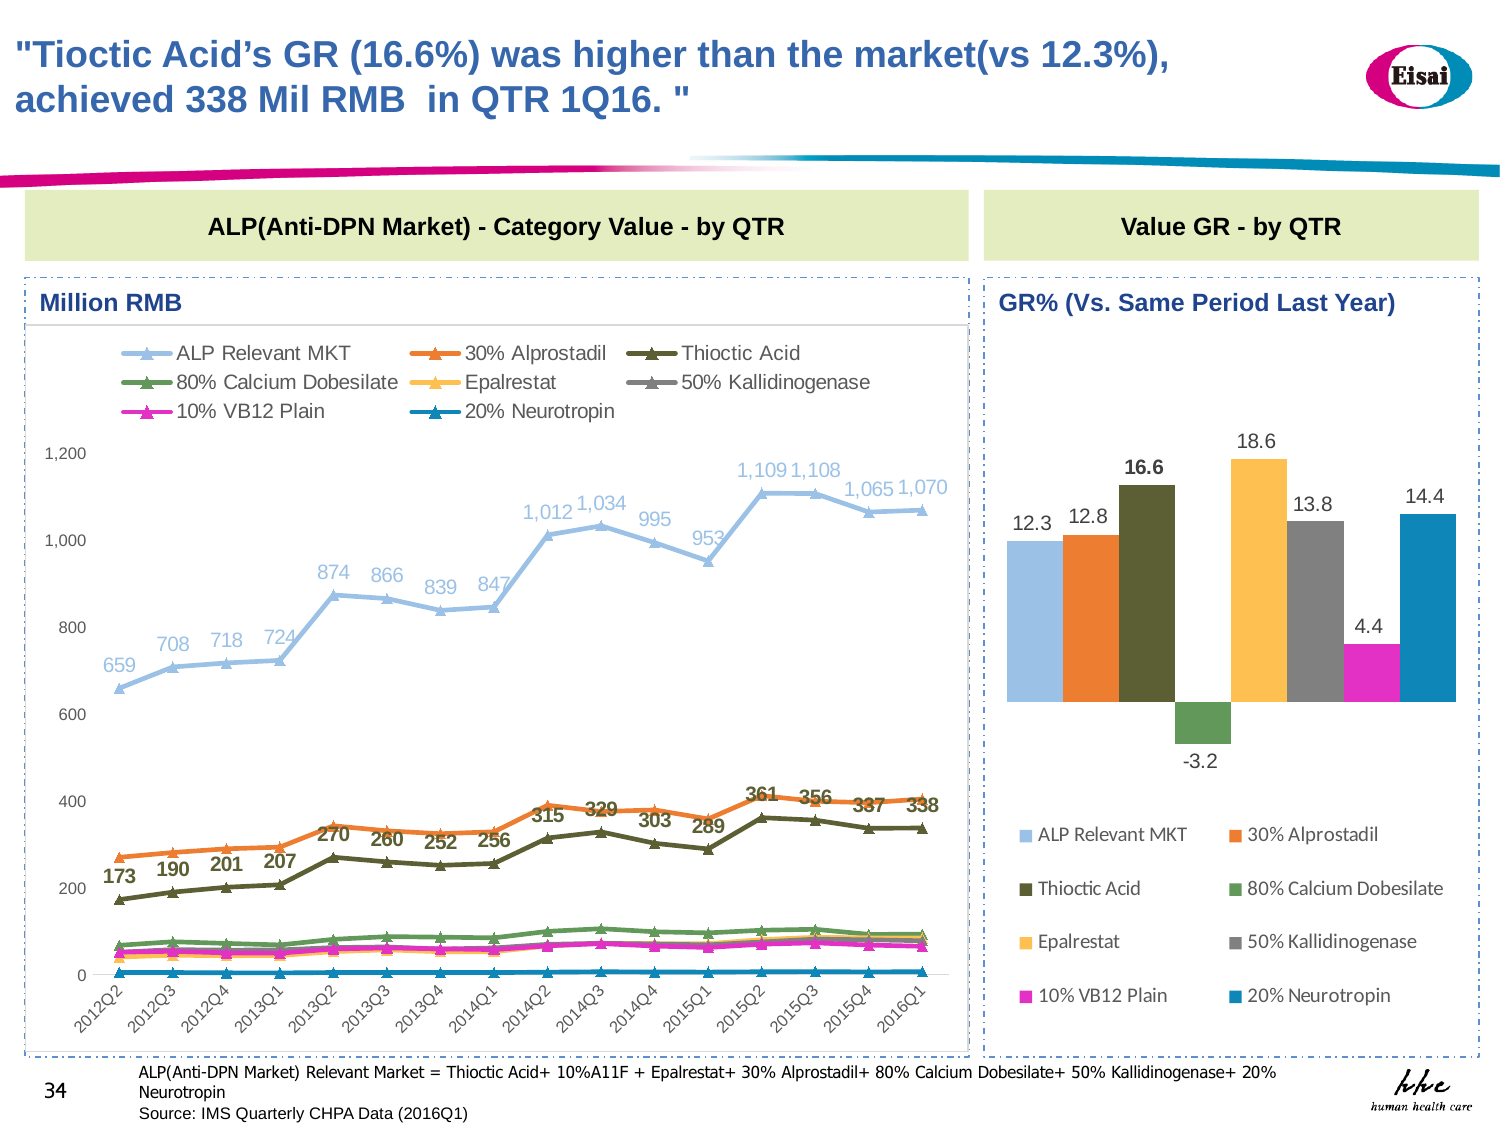

"Tioctic Acid’s GR (16.6%) was higher than the market(vs 12.3%), achieved 338 Mil RMB  in QTR 1Q16. "
Value GR - by QTR
ALP(Anti-DPN Market) - Category Value - by QTR

Million RMB
GR% (Vs. Same Period Last Year)

### Chart

| Category | ALP Relevant MKT | 30% Alprostadil | Thioctic Acid | 80% Calcium Dobesilate | Epalrestat | 50% Kallidinogenase | 10% VB12 Plain | 20% Neurotropin |
|---|---|---|---|---|---|---|---|---|
| 2012Q2 | 659.4987 | 270.2586 | 172.8589 | 67.5817 | 40.6404 | 51.6513 | 51.7405 | 4.7672 |
| 2012Q3 | 708.4709 | 281.1808 | 190.031 | 75.7474 | 44.7805 | 57.7869 | 53.9551 | 4.9893 |
| 2012Q4 | 717.7473 | 289.9272 | 201.3434 | 71.9971 | 43.5558 | 56.5529 | 50.1241 | 4.2468 |
| 2013Q1 | 723.7785 | 293.6246 | 206.9794 | 68.4612 | 44.1945 | 56.9408 | 49.5483 | 4.0298 |
| 2013Q2 | 874.3751 | 342.7259 | 270.3762 | 81.3841 | 53.1342 | 62.5366 | 59.2252 | 4.9929 |
| 2013Q3 | 866.028 | 331.1751 | 259.6051 | 87.5502 | 57.1773 | 63.7899 | 61.7138 | 5.0166 |
| 2013Q4 | 838.8015 | 324.5165 | 251.7893 | 86.3825 | 52.7847 | 58.9304 | 59.4764 | 4.9217 |
| 2014Q1 | 846.7124 | 328.984 | 256.1415 | 84.6773 | 52.9175 | 61.5066 | 57.6939 | 4.7915 |
| 2014Q2 | 1012.3641 | 390.003 | 314.7128 | 99.7047 | 66.0687 | 69.7469 | 66.4197 | 5.7083 |
| 2014Q3 | 1033.5605 | 375.5848 | 328.7572 | 105.9417 | 72.6986 | 72.288 | 71.5638 | 6.7264 |
| 2014Q4 | 994.8019 | 379.3 | 302.5196 | 98.6518 | 71.5577 | 70.6609 | 65.8938 | 6.218 |
| 2015Q1 | 952.5048 | 358.5193 | 289.4583 | 96.0698 | 71.2879 | 68.6437 | 62.5559 | 5.9698 |
| 2015Q2 | 1108.7335 | 412.2521 | 361.4899 | 102.3142 | 80.5424 | 75.1841 | 70.2846 | 6.6663 |
| 2015Q3 | 1107.8267 | 399.304 | 355.8014 | 104.5339 | 86.0699 | 81.789 | 73.3844 | 6.9441 |
| 2015Q4 | 1065.1349 | 396.0466 | 336.9764 | 92.7182 | 84.6686 | 80.2065 | 68.1641 | 6.3545 |
| 2016Q1 | 1069.7411 | 404.322 | 337.6488 | 92.9718 | 84.5331 | 78.1242 | 65.3124 | 6.8289 |

### Chart

| Category |  |  |  |  |  |  |  |  |
|---|---|---|---|---|---|---|---|---|
ALP(Anti-DPN Market) Relevant Market = Thioctic Acid+ 10%A11F + Epalrestat+ 30% Alprostadil+ 80% Calcium Dobesilate+ 50% Kallidinogenase+ 20% Neurotropin
34
Source: IMS Quarterly CHPA Data (2016Q1)